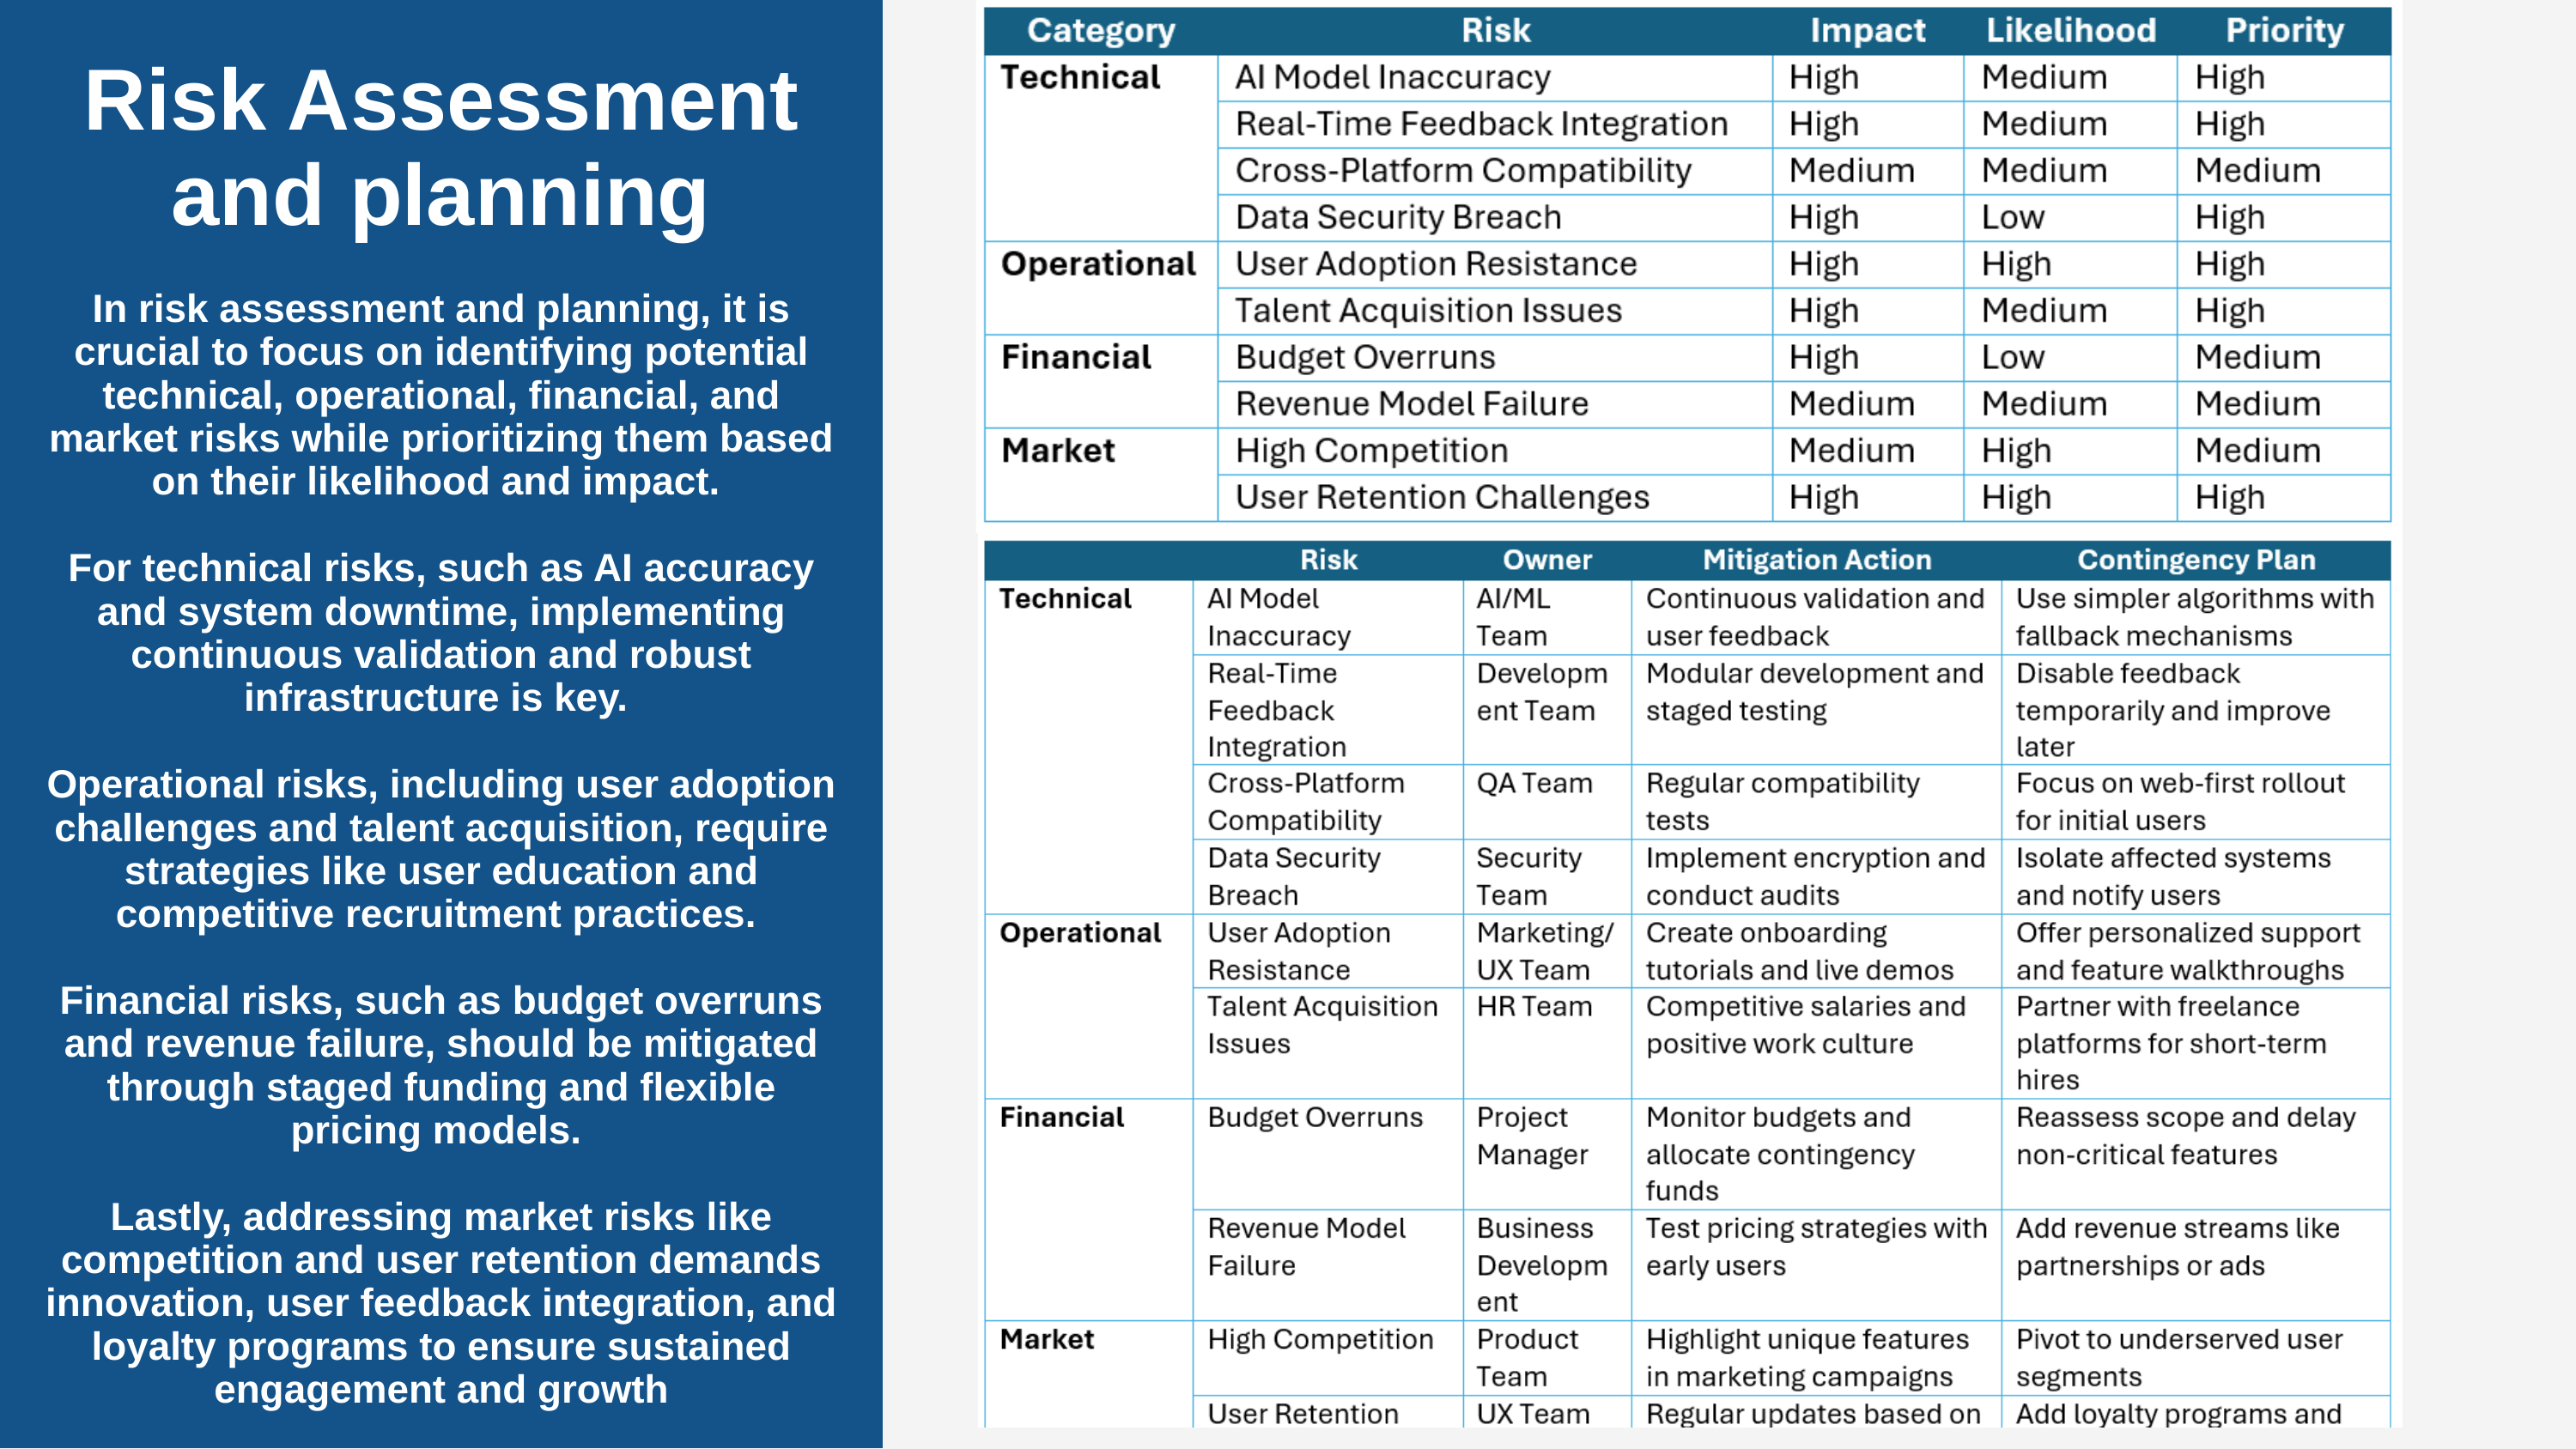

Risk Assessment and planning

In risk assessment and planning, it is crucial to focus on identifying potential technical, operational, financial, and market risks while prioritizing them based on their likelihood and impact.

For technical risks, such as AI accuracy and system downtime, implementing continuous validation and robust infrastructure is key.

Operational risks, including user adoption challenges and talent acquisition, require strategies like user education and competitive recruitment practices.

Financial risks, such as budget overruns and revenue failure, should be mitigated through staged funding and flexible pricing models.

Lastly, addressing market risks like competition and user retention demands innovation, user feedback integration, and loyalty programs to ensure sustained engagement and growth